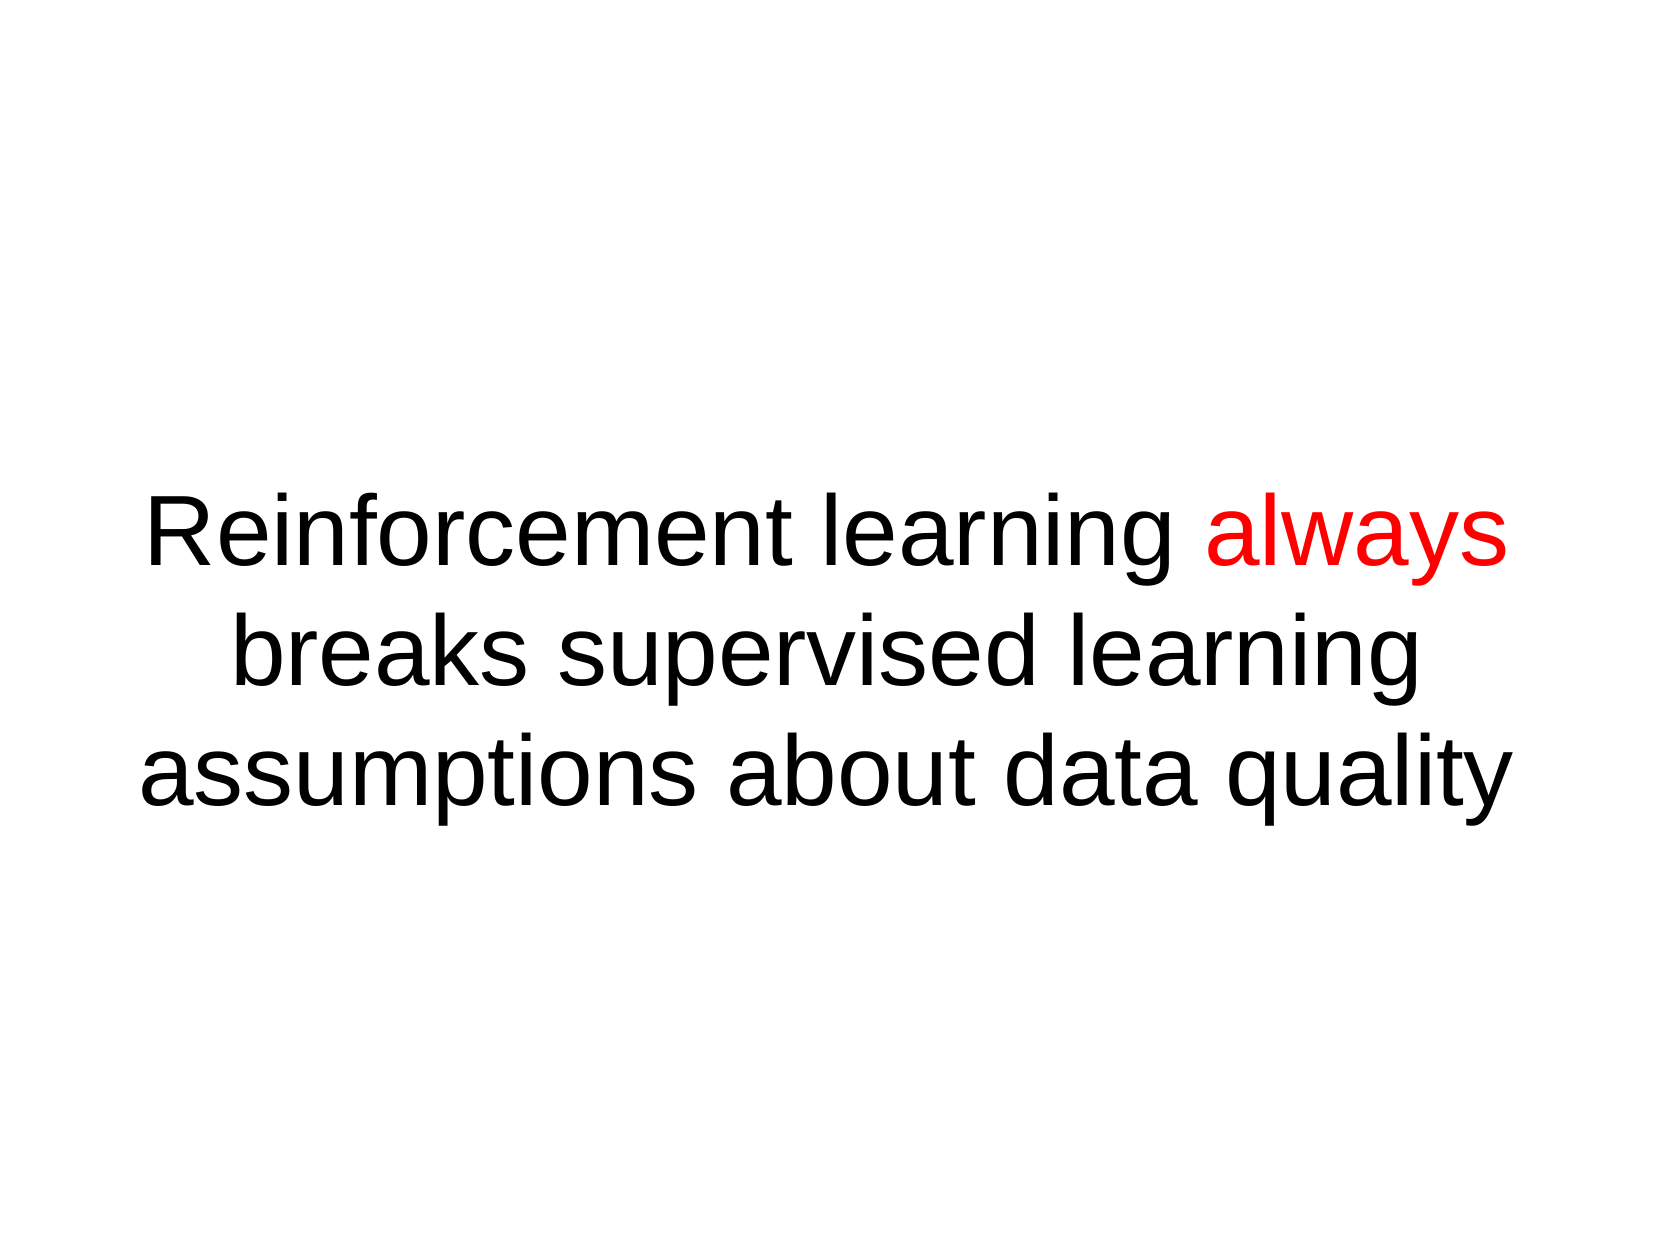

Reinforcement learning always breaks supervised learning assumptions about data quality